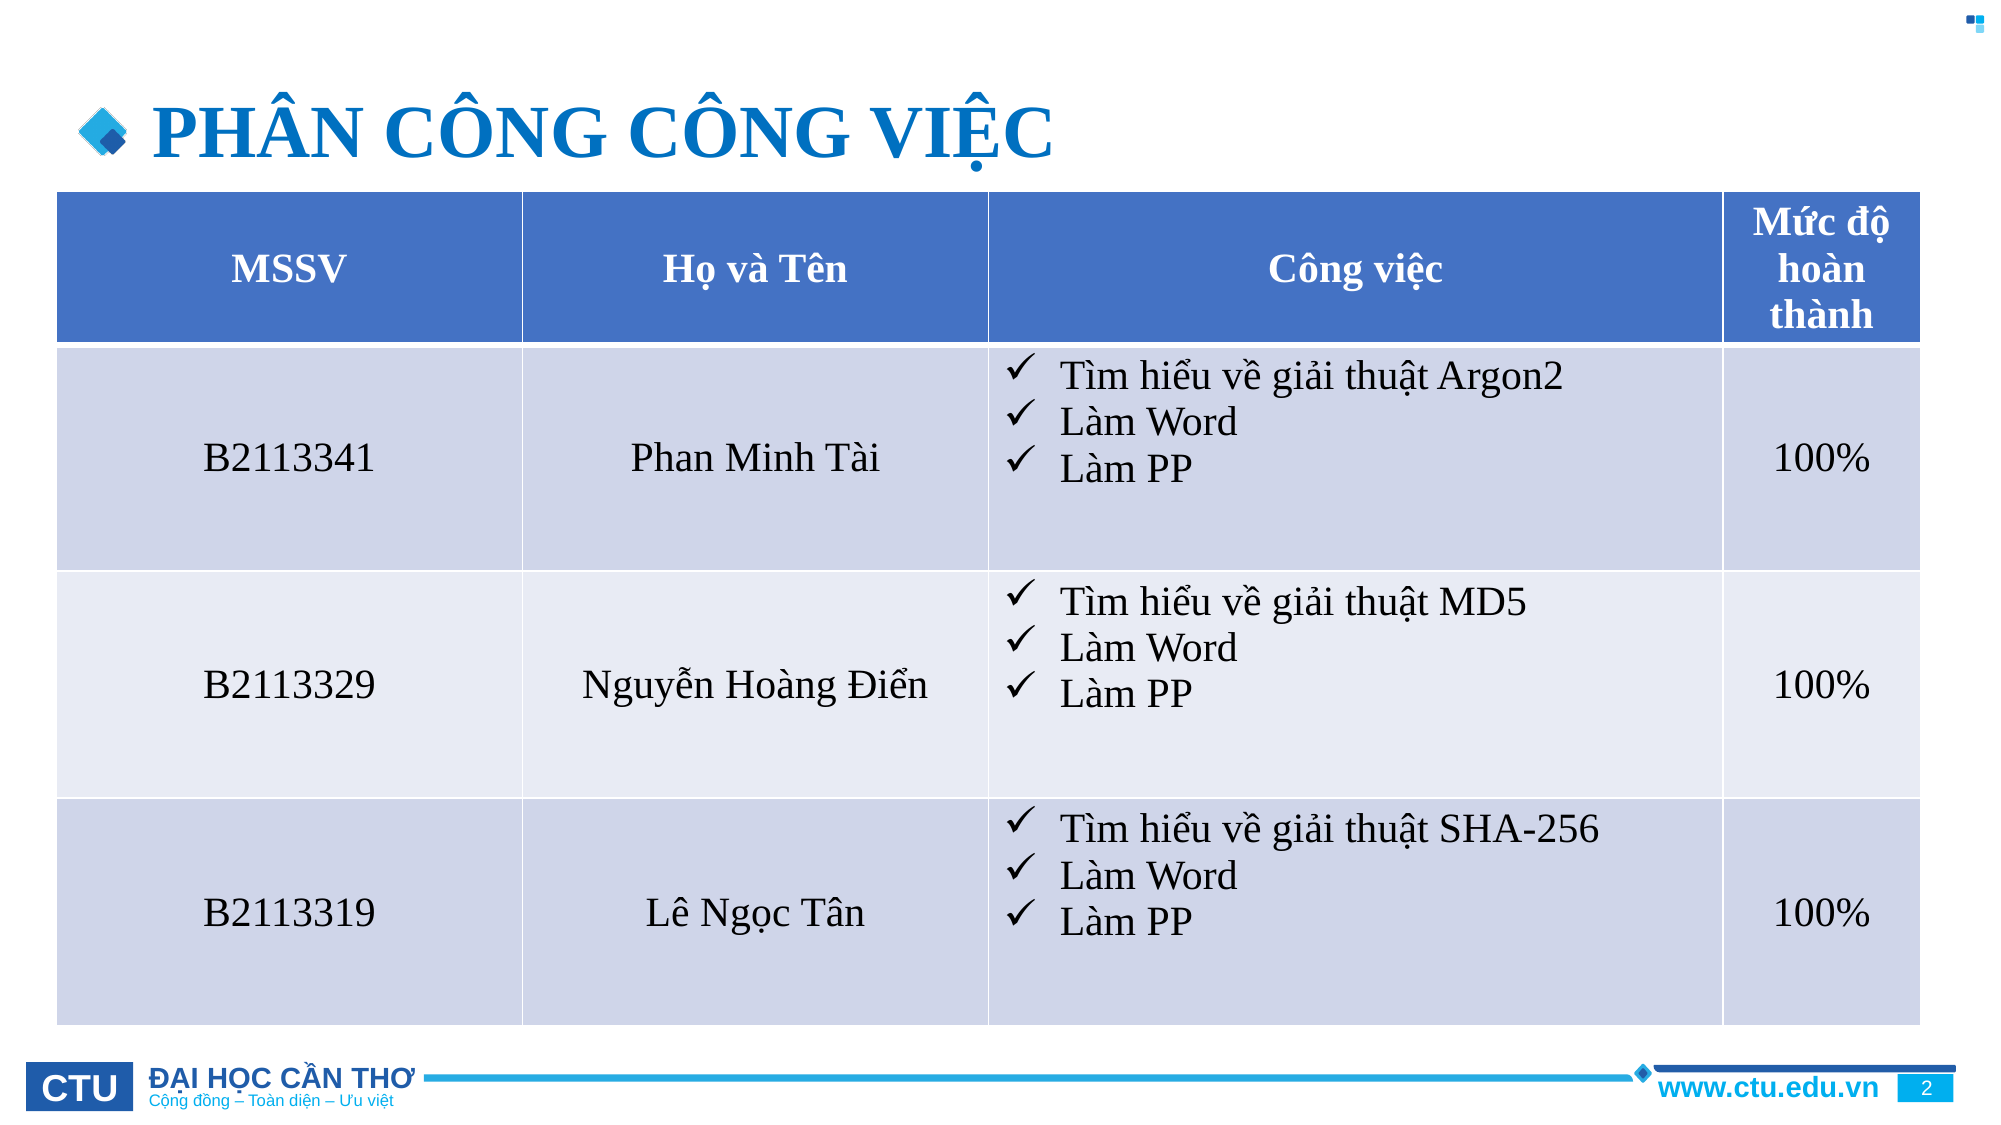

# PHÂN CÔNG CÔNG VIỆC
| MSSV | Họ và Tên | Công việc | Mức độ hoàn thành |
| --- | --- | --- | --- |
| B2113341 | Phan Minh Tài | Tìm hiểu về giải thuật Argon2 Làm Word Làm PP | 100% |
| B2113329 | Nguyễn Hoàng Điển | Tìm hiểu về giải thuật MD5 Làm Word Làm PP | 100% |
| B2113319 | Lê Ngọc Tân | Tìm hiểu về giải thuật SHA-256 Làm Word Làm PP | 100% |